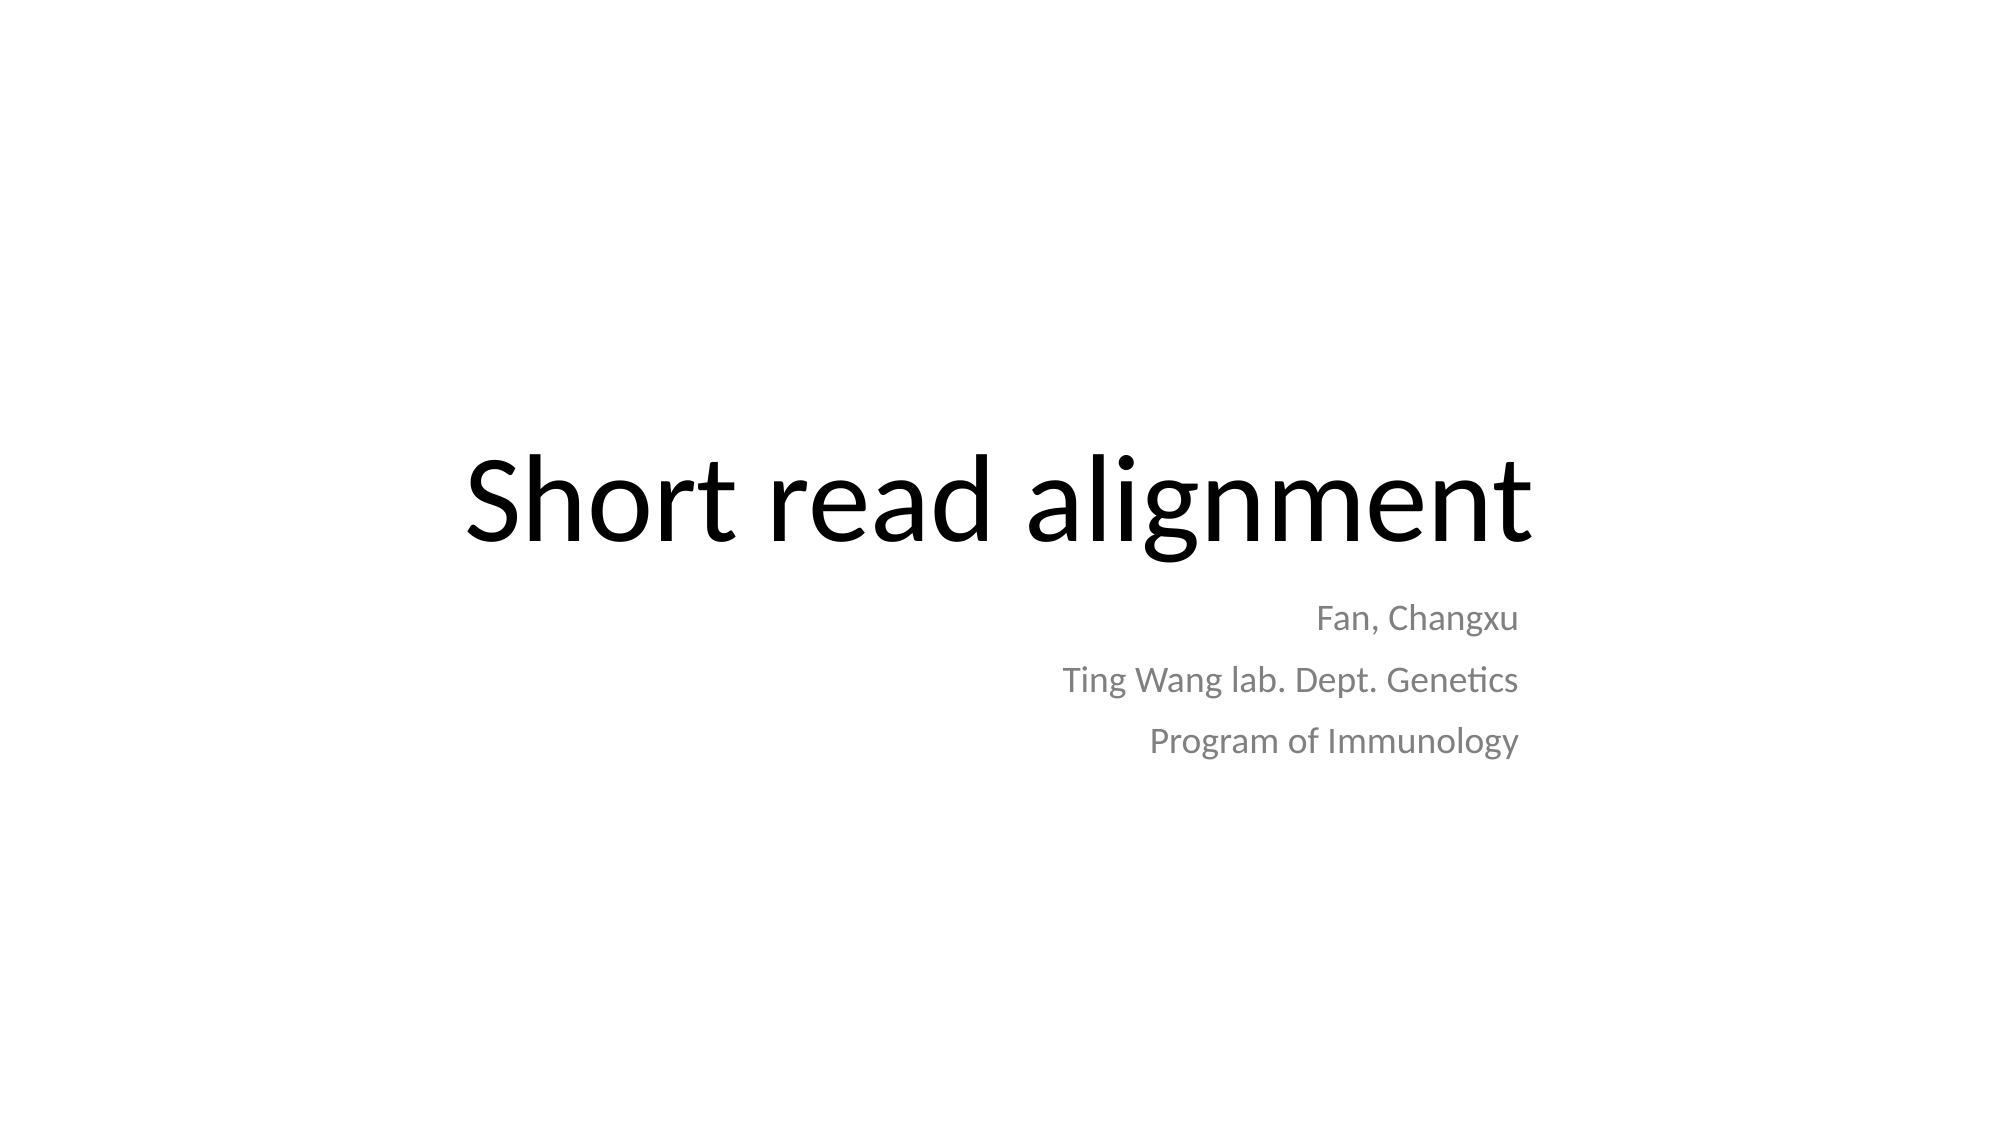

# Short read alignment
Fan, Changxu
Ting Wang lab. Dept. Genetics
Program of Immunology